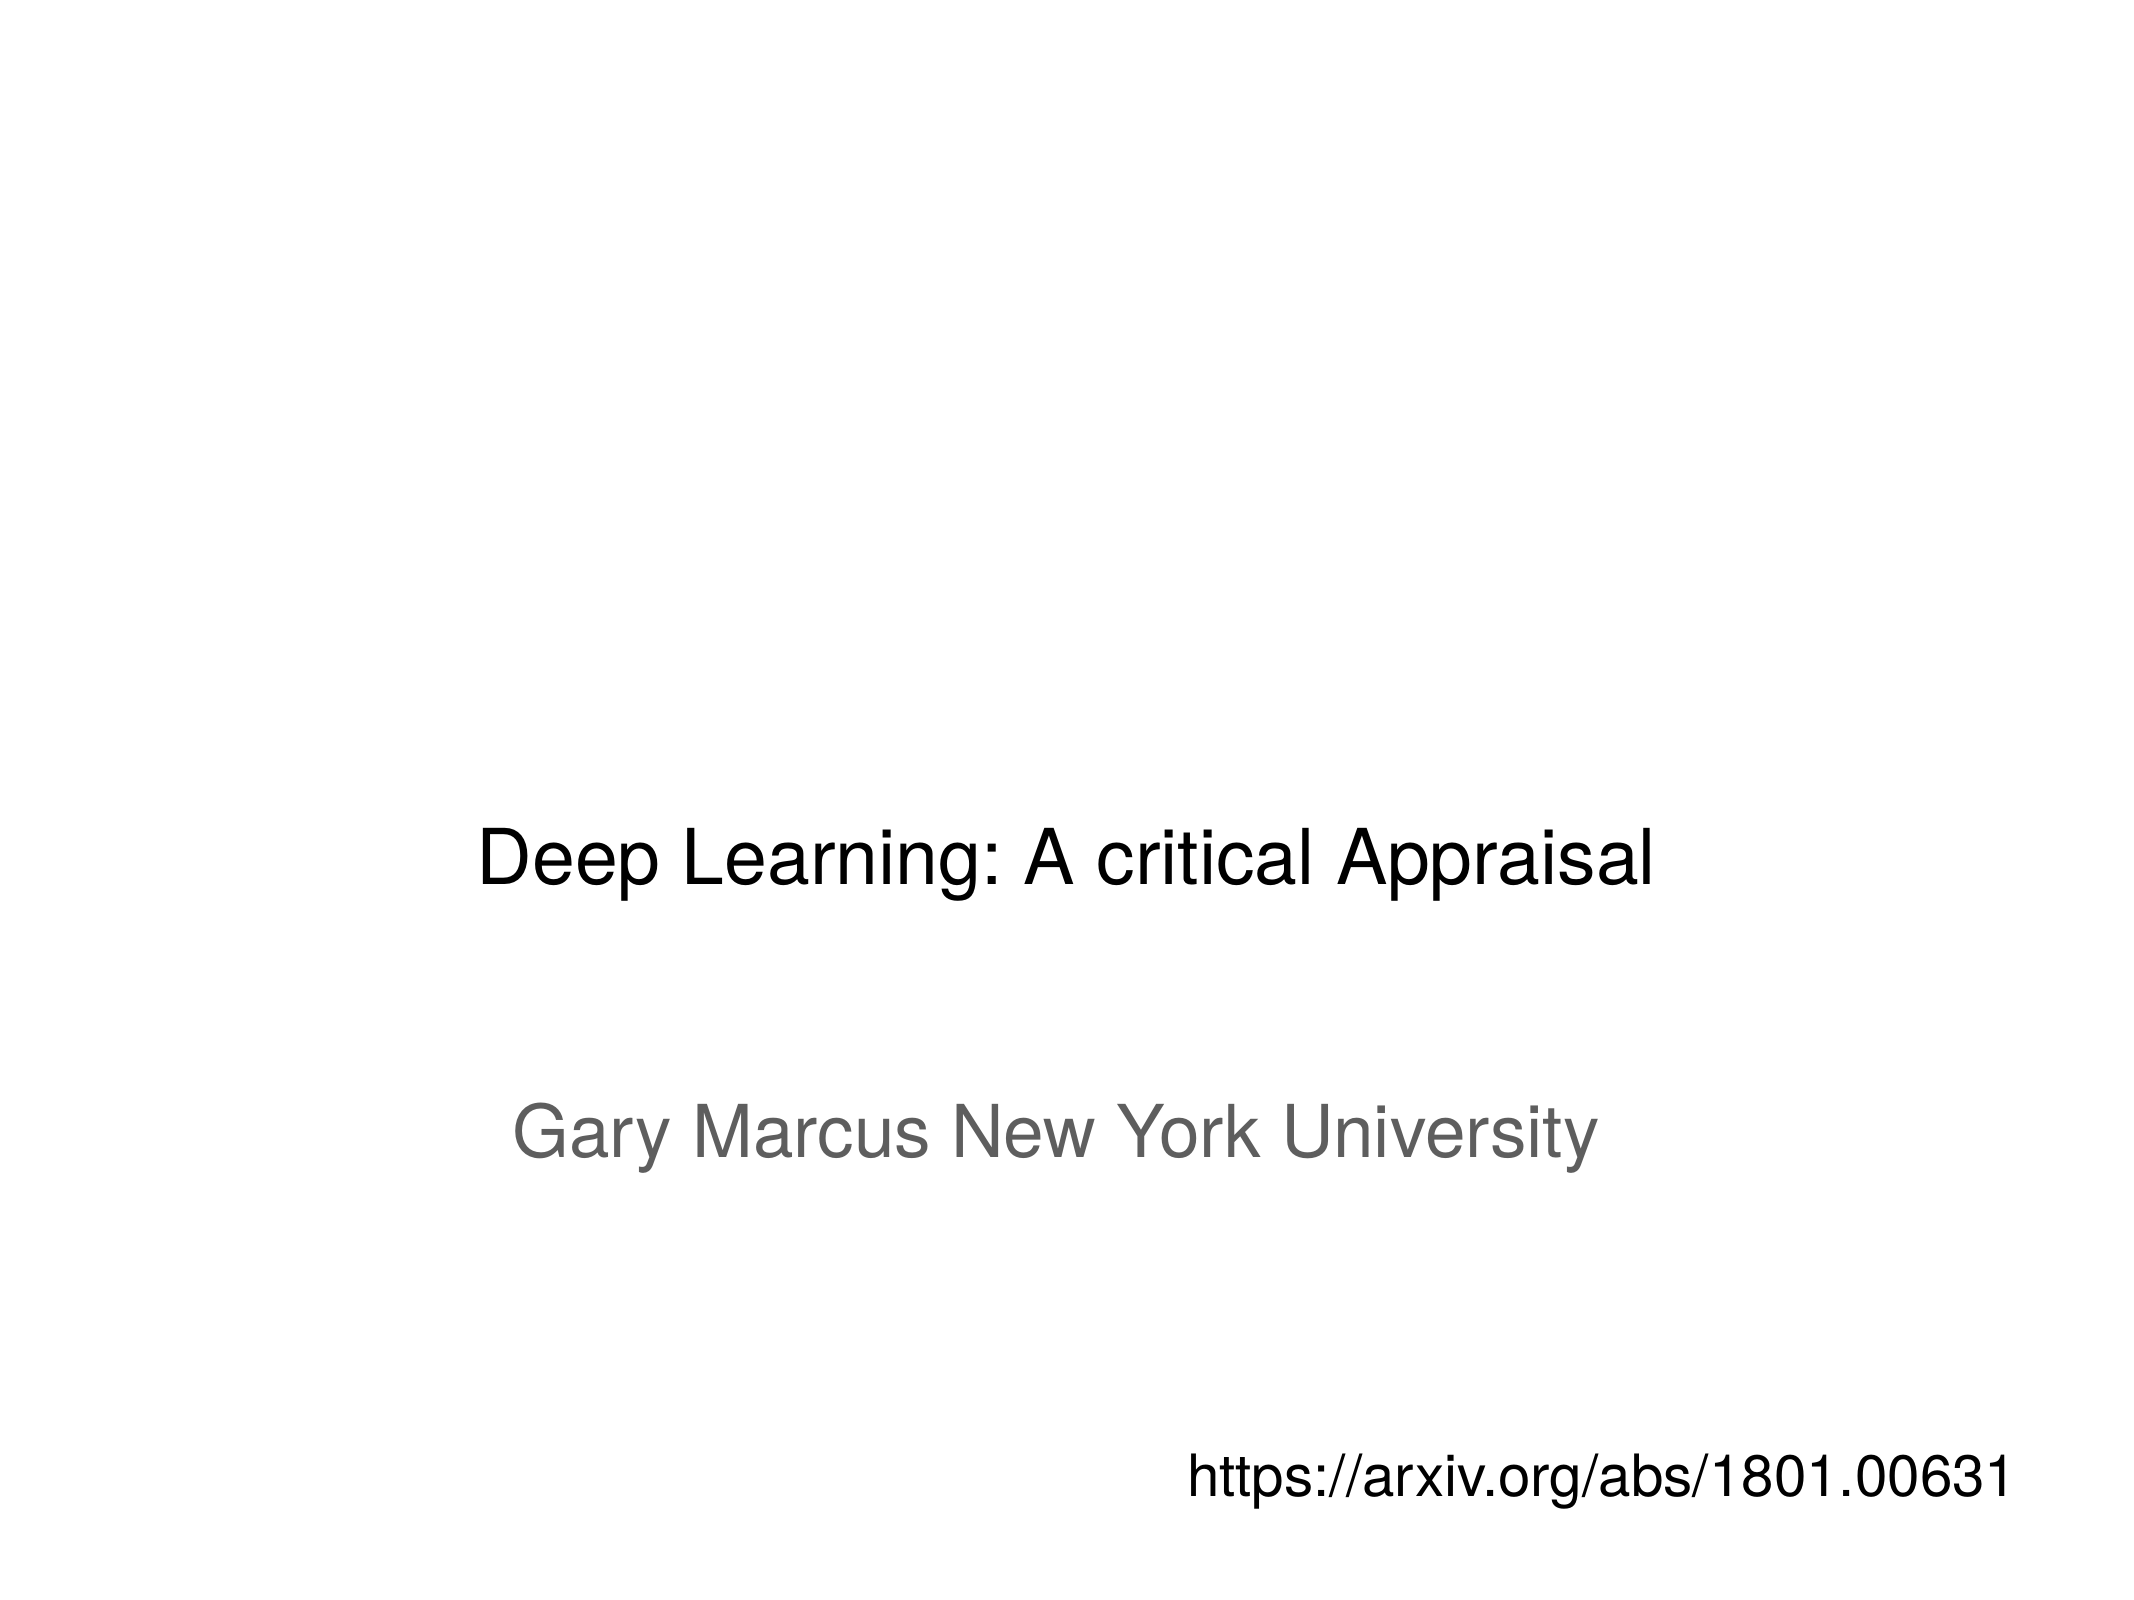

Deep Learning: A critical Appraisal

Gary Marcus New York University
https://arxiv.org/abs/1801.00631